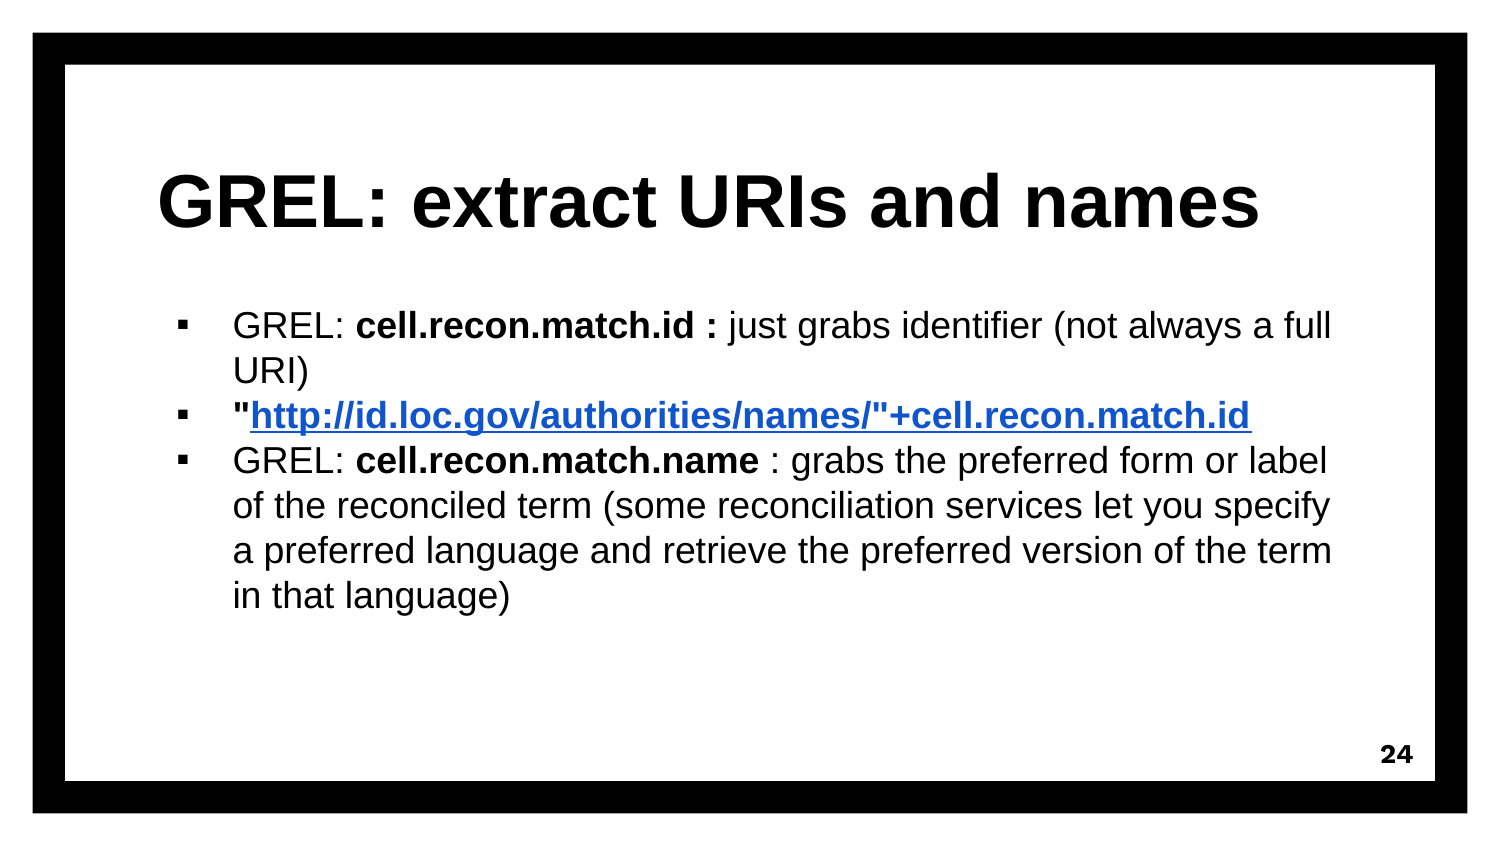

# GREL: extract URIs and names
GREL: cell.recon.match.id : just grabs identifier (not always a full URI)
"http://id.loc.gov/authorities/names/"+cell.recon.match.id
GREL: cell.recon.match.name : grabs the preferred form or label of the reconciled term (some reconciliation services let you specify a preferred language and retrieve the preferred version of the term in that language)
24